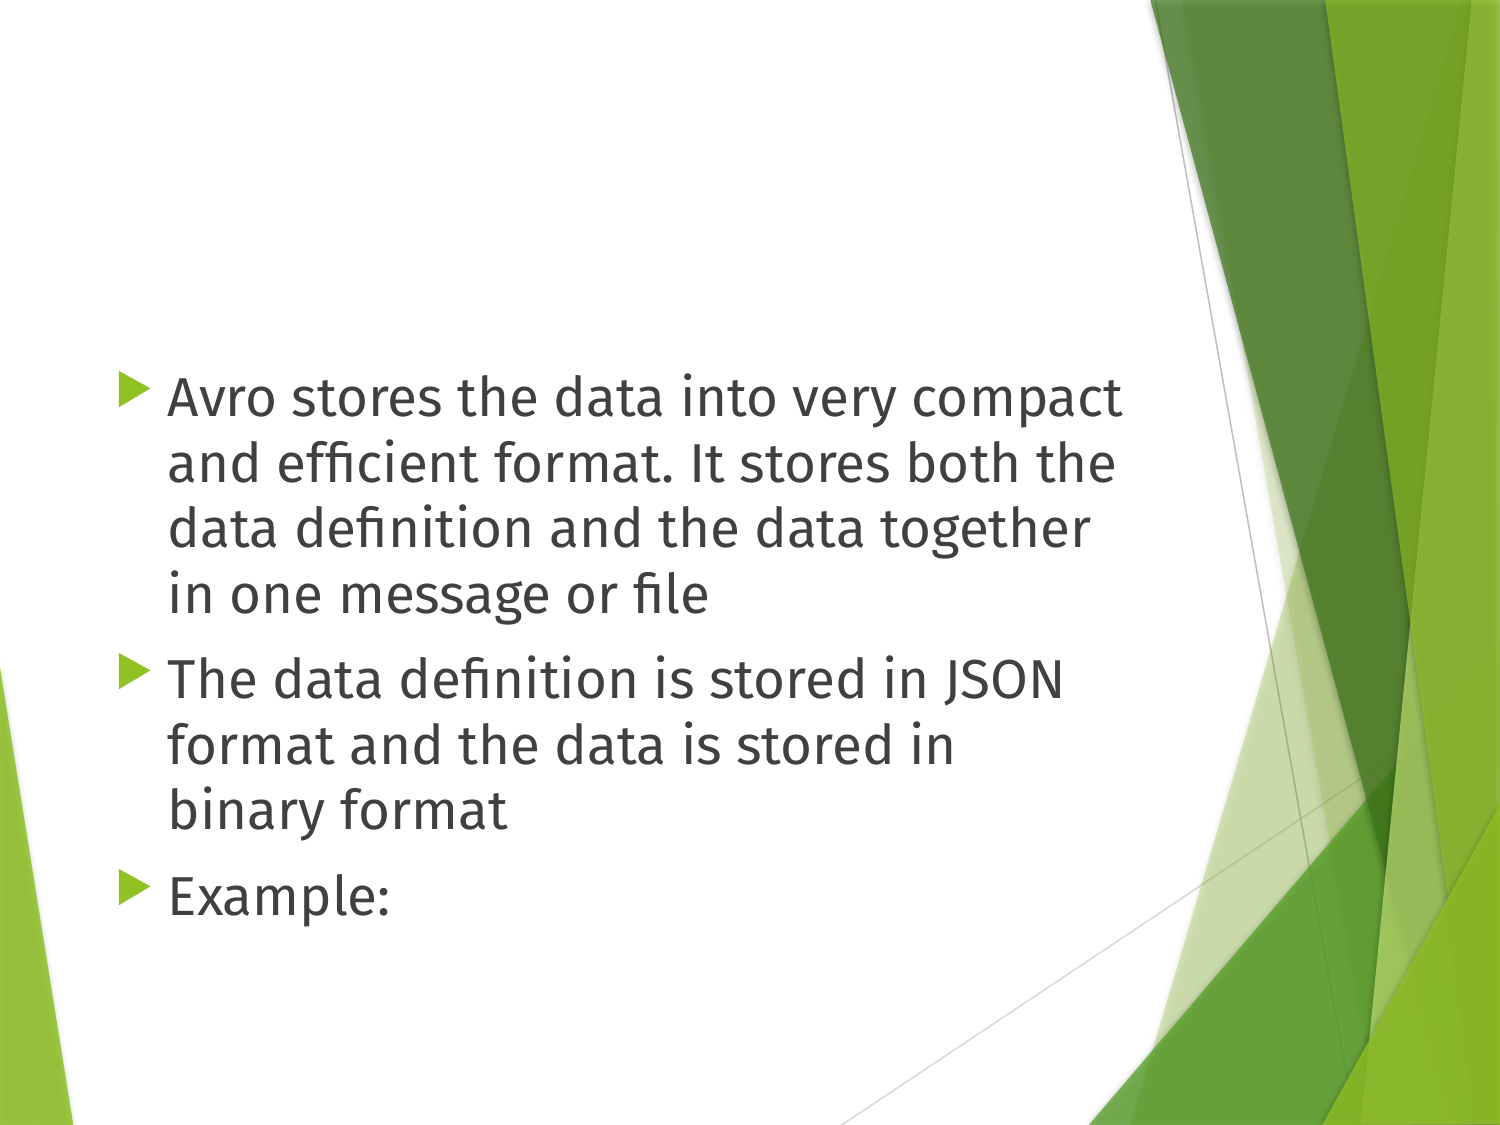

#
Avro stores the data into very compact and efficient format. It stores both the data definition and the data together in one message or file
The data definition is stored in JSON format and the data is stored in binary format
Example: